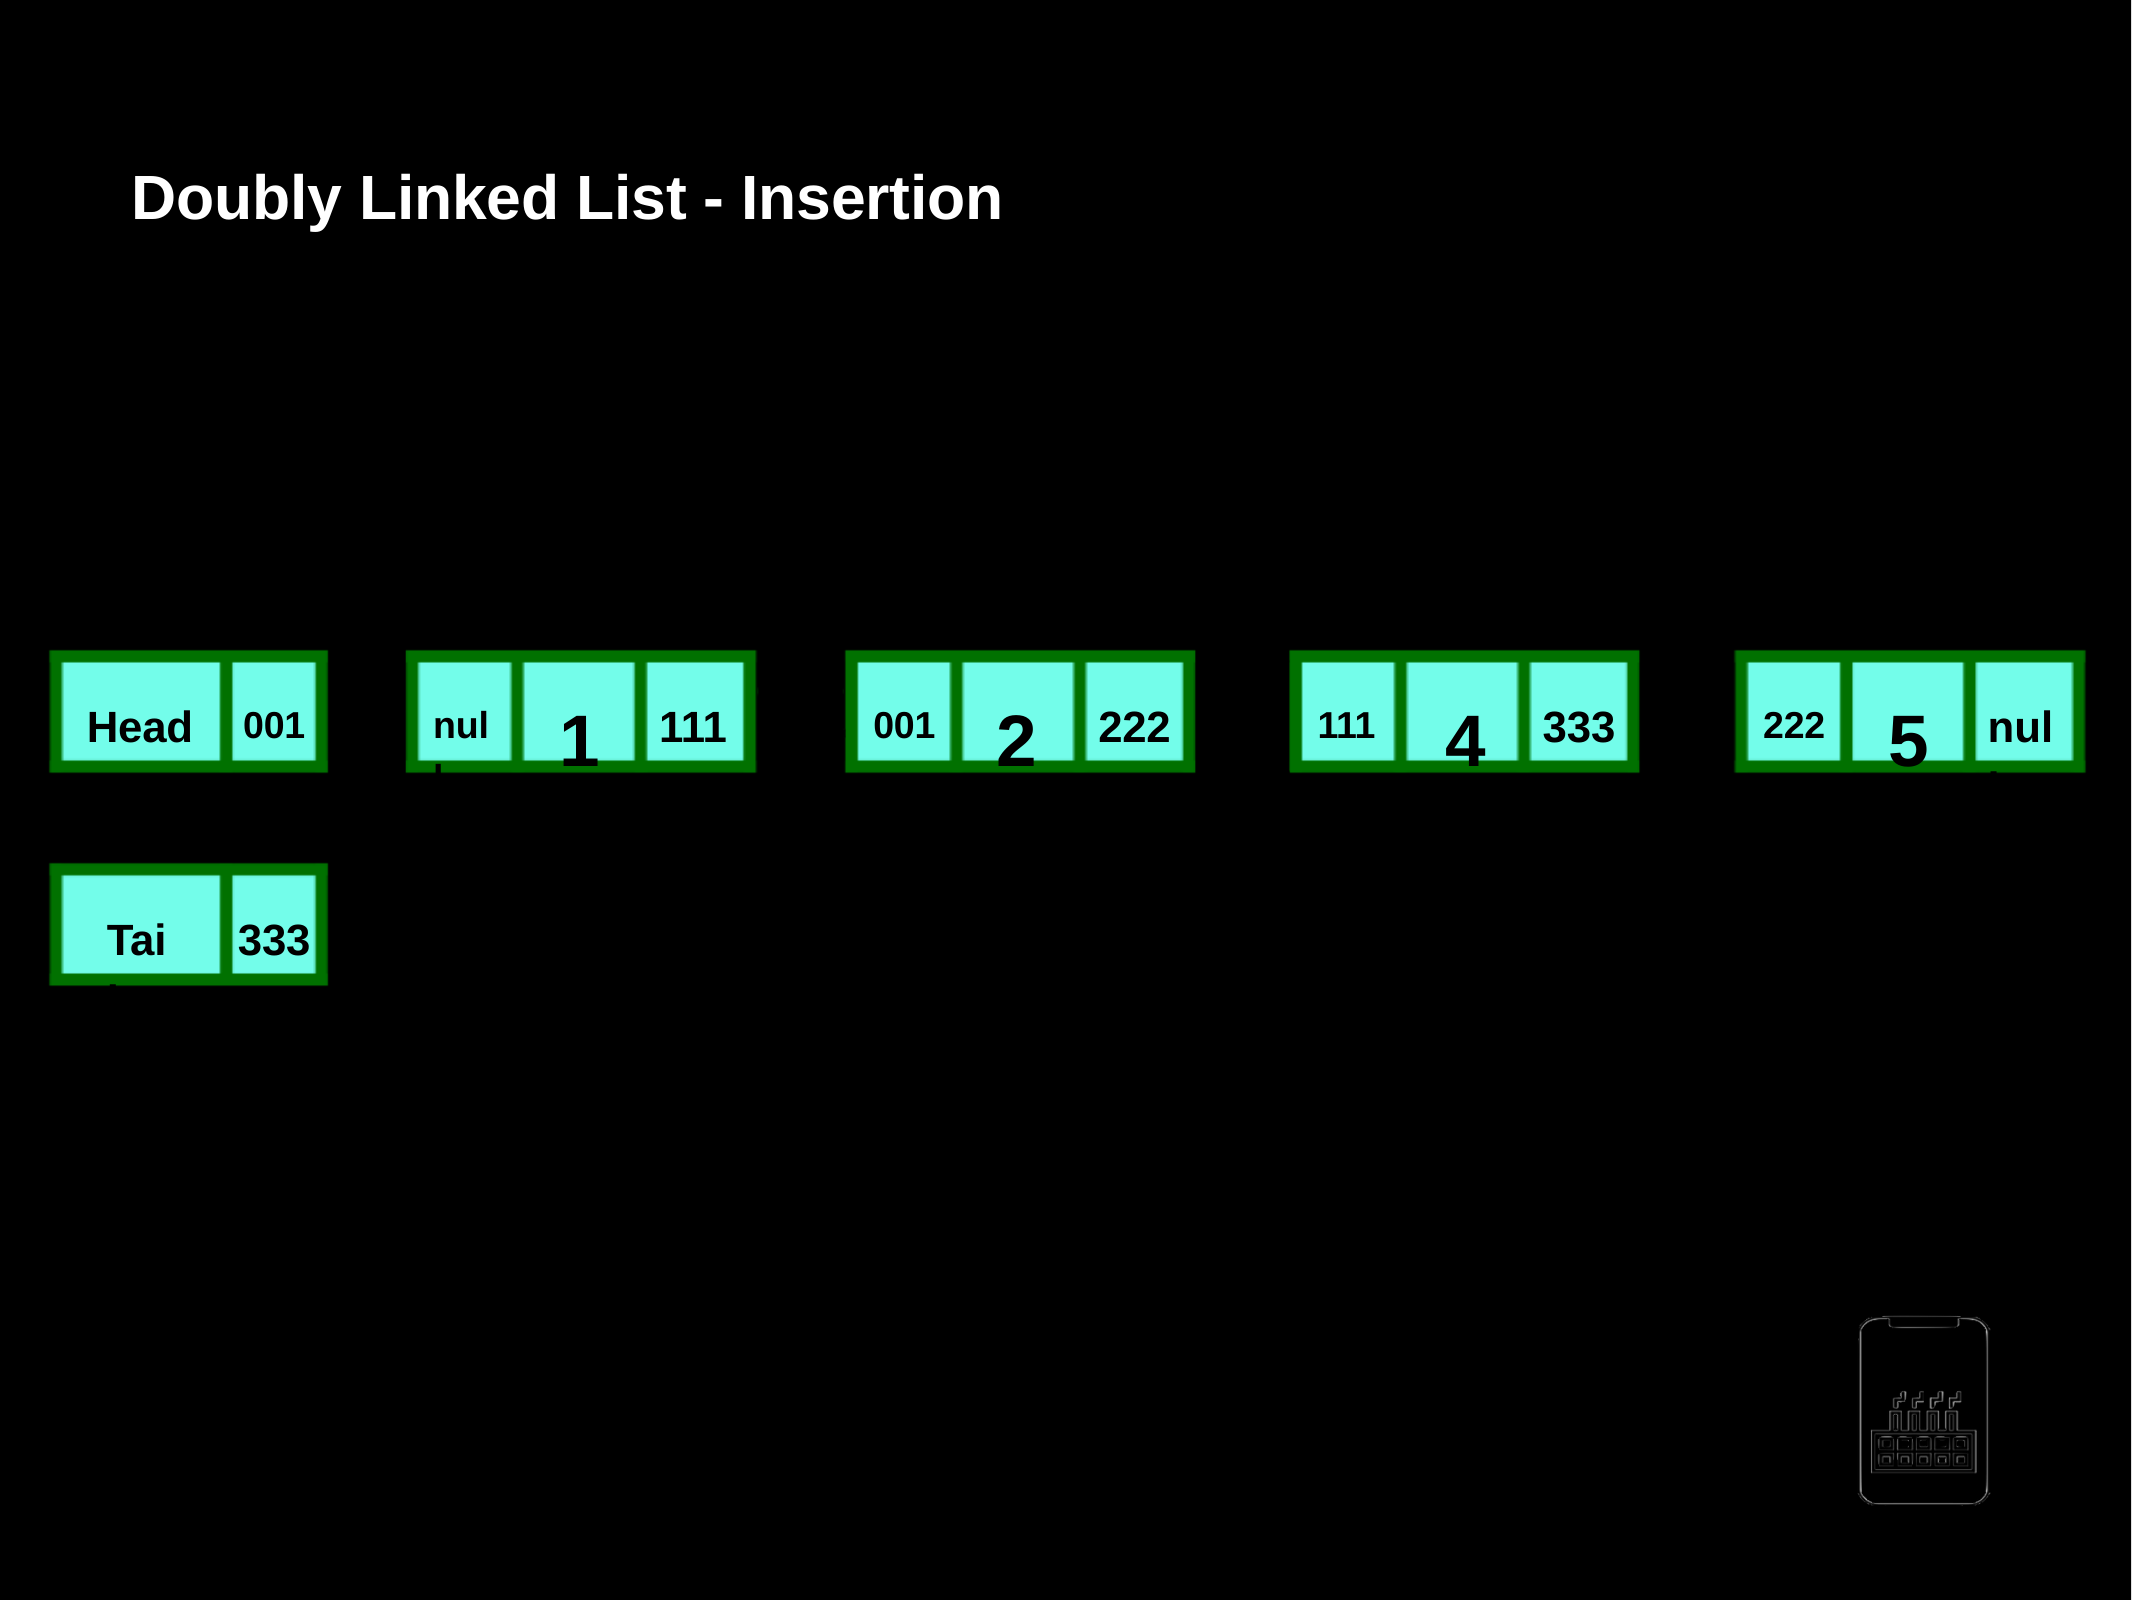

Doubly Linked List - Insertion
-Insert at the beginning of linked list -Insert at the speciﬁed location of linked list -Insert at the end of linked list

1
2
111
4
222
5
Head
111
222
333
null
001
null
001
111
222
001
333
Tail
333

AppMillers
www.appmillers.com